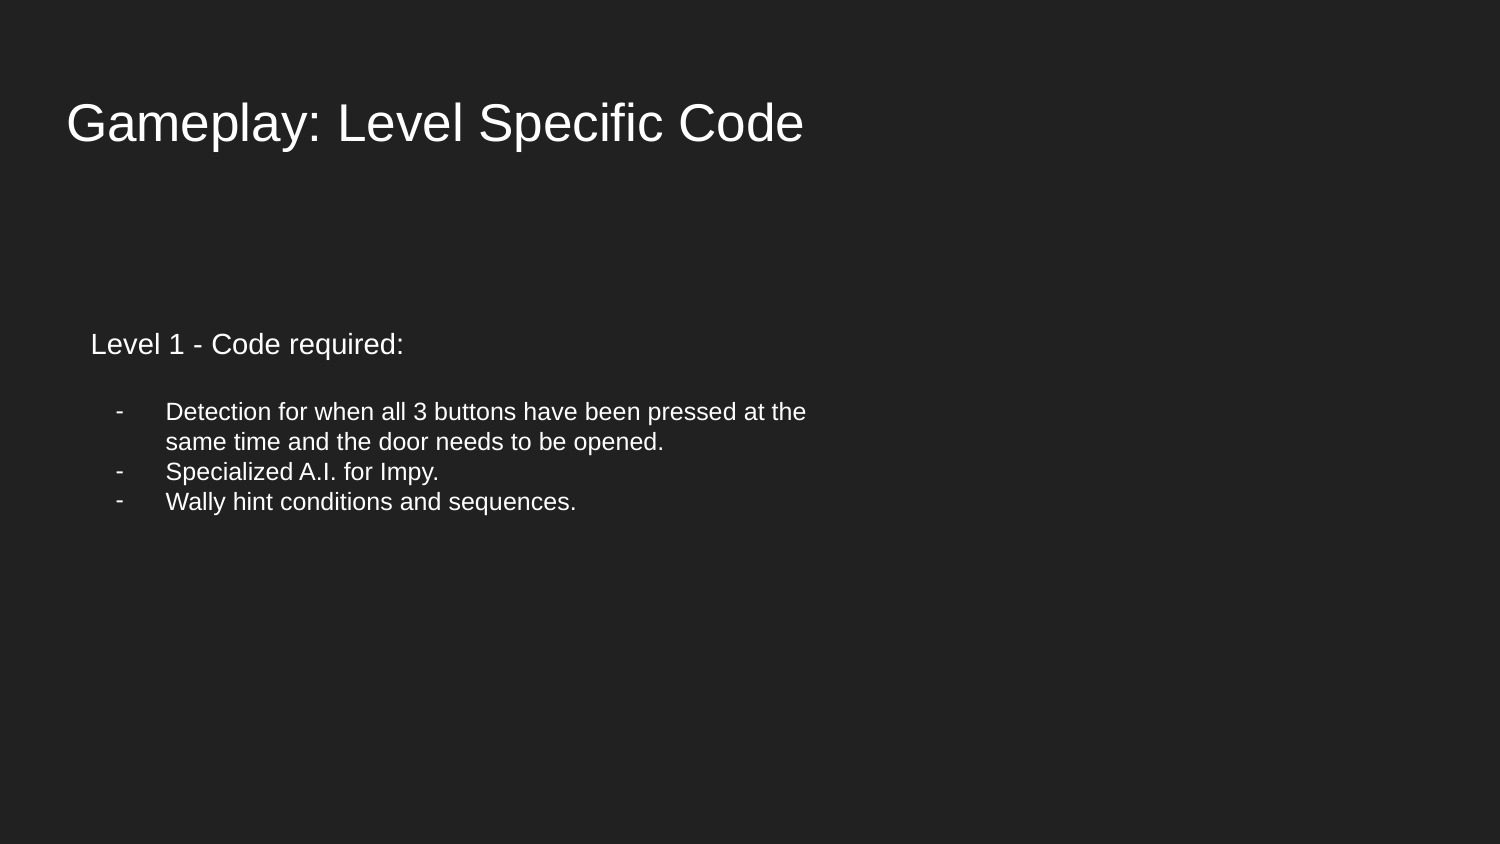

# Gameplay: Level Specific Code

Level 1 - Code required:

Detection for when all 3 buttons have been pressed at the same time and the door needs to be opened.
Specialized A.I. for Impy.
Wally hint conditions and sequences.